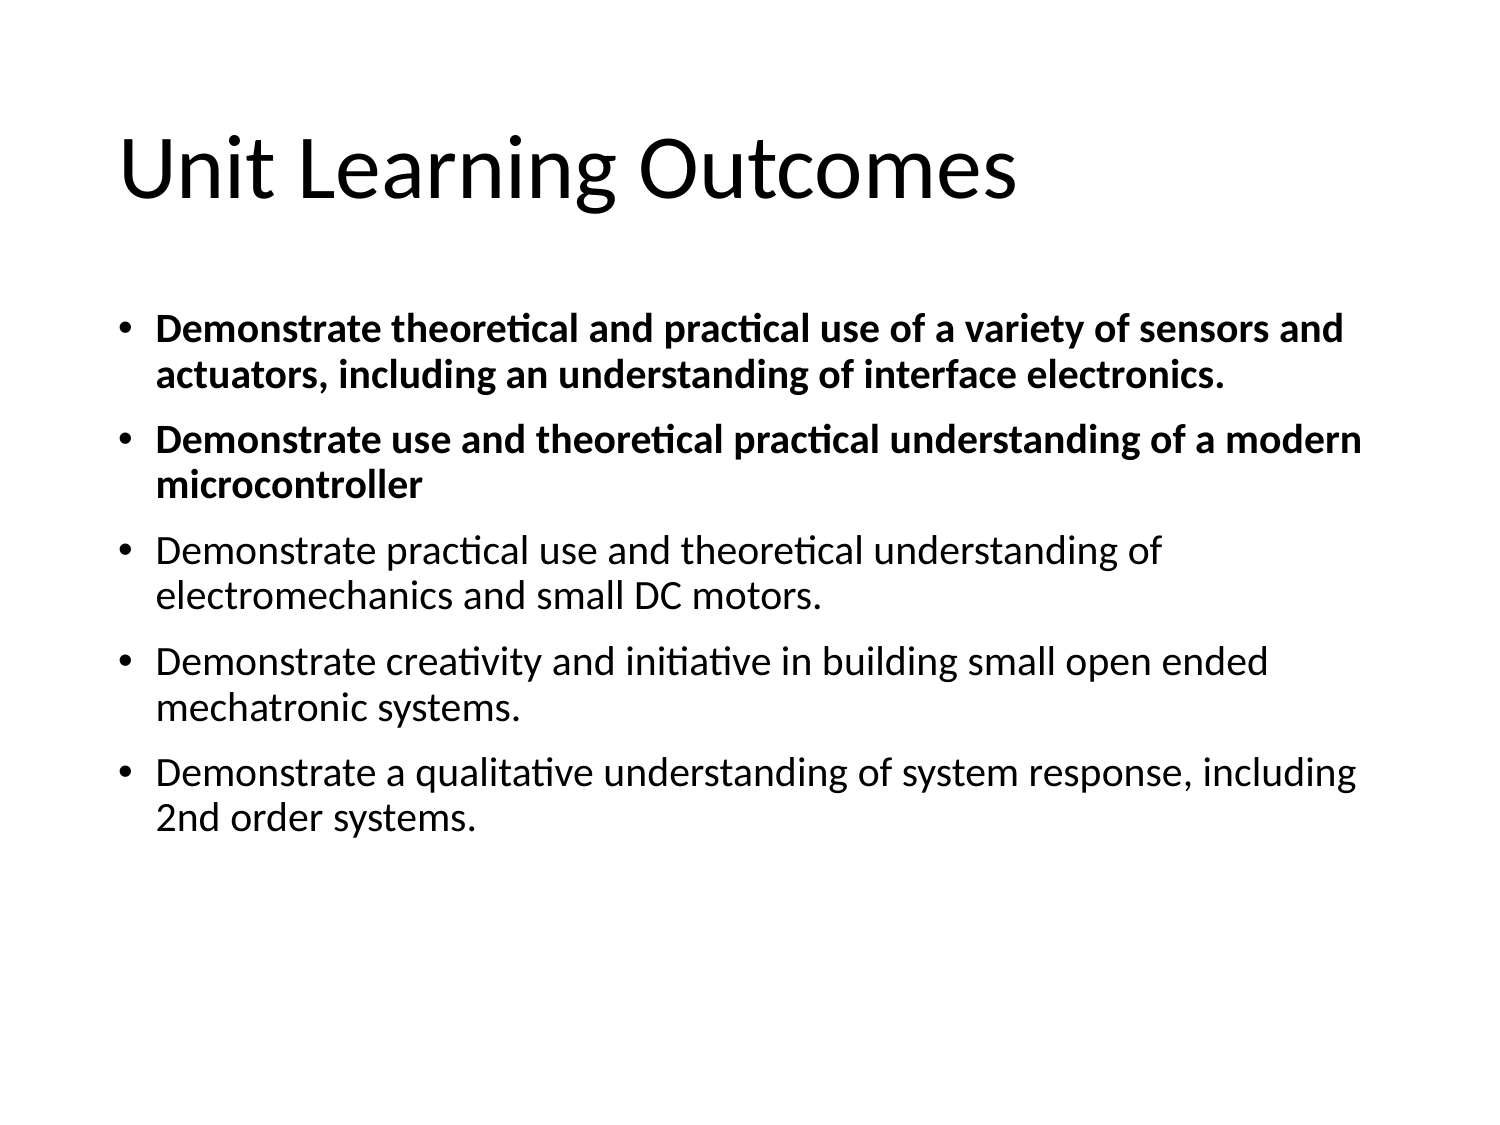

# Unit Learning Outcomes
Demonstrate theoretical and practical use of a variety of sensors and actuators, including an understanding of interface electronics.
Demonstrate use and theoretical practical understanding of a modern microcontroller
Demonstrate practical use and theoretical understanding of electromechanics and small DC motors.
Demonstrate creativity and initiative in building small open ended mechatronic systems.
Demonstrate a qualitative understanding of system response, including 2nd order systems.